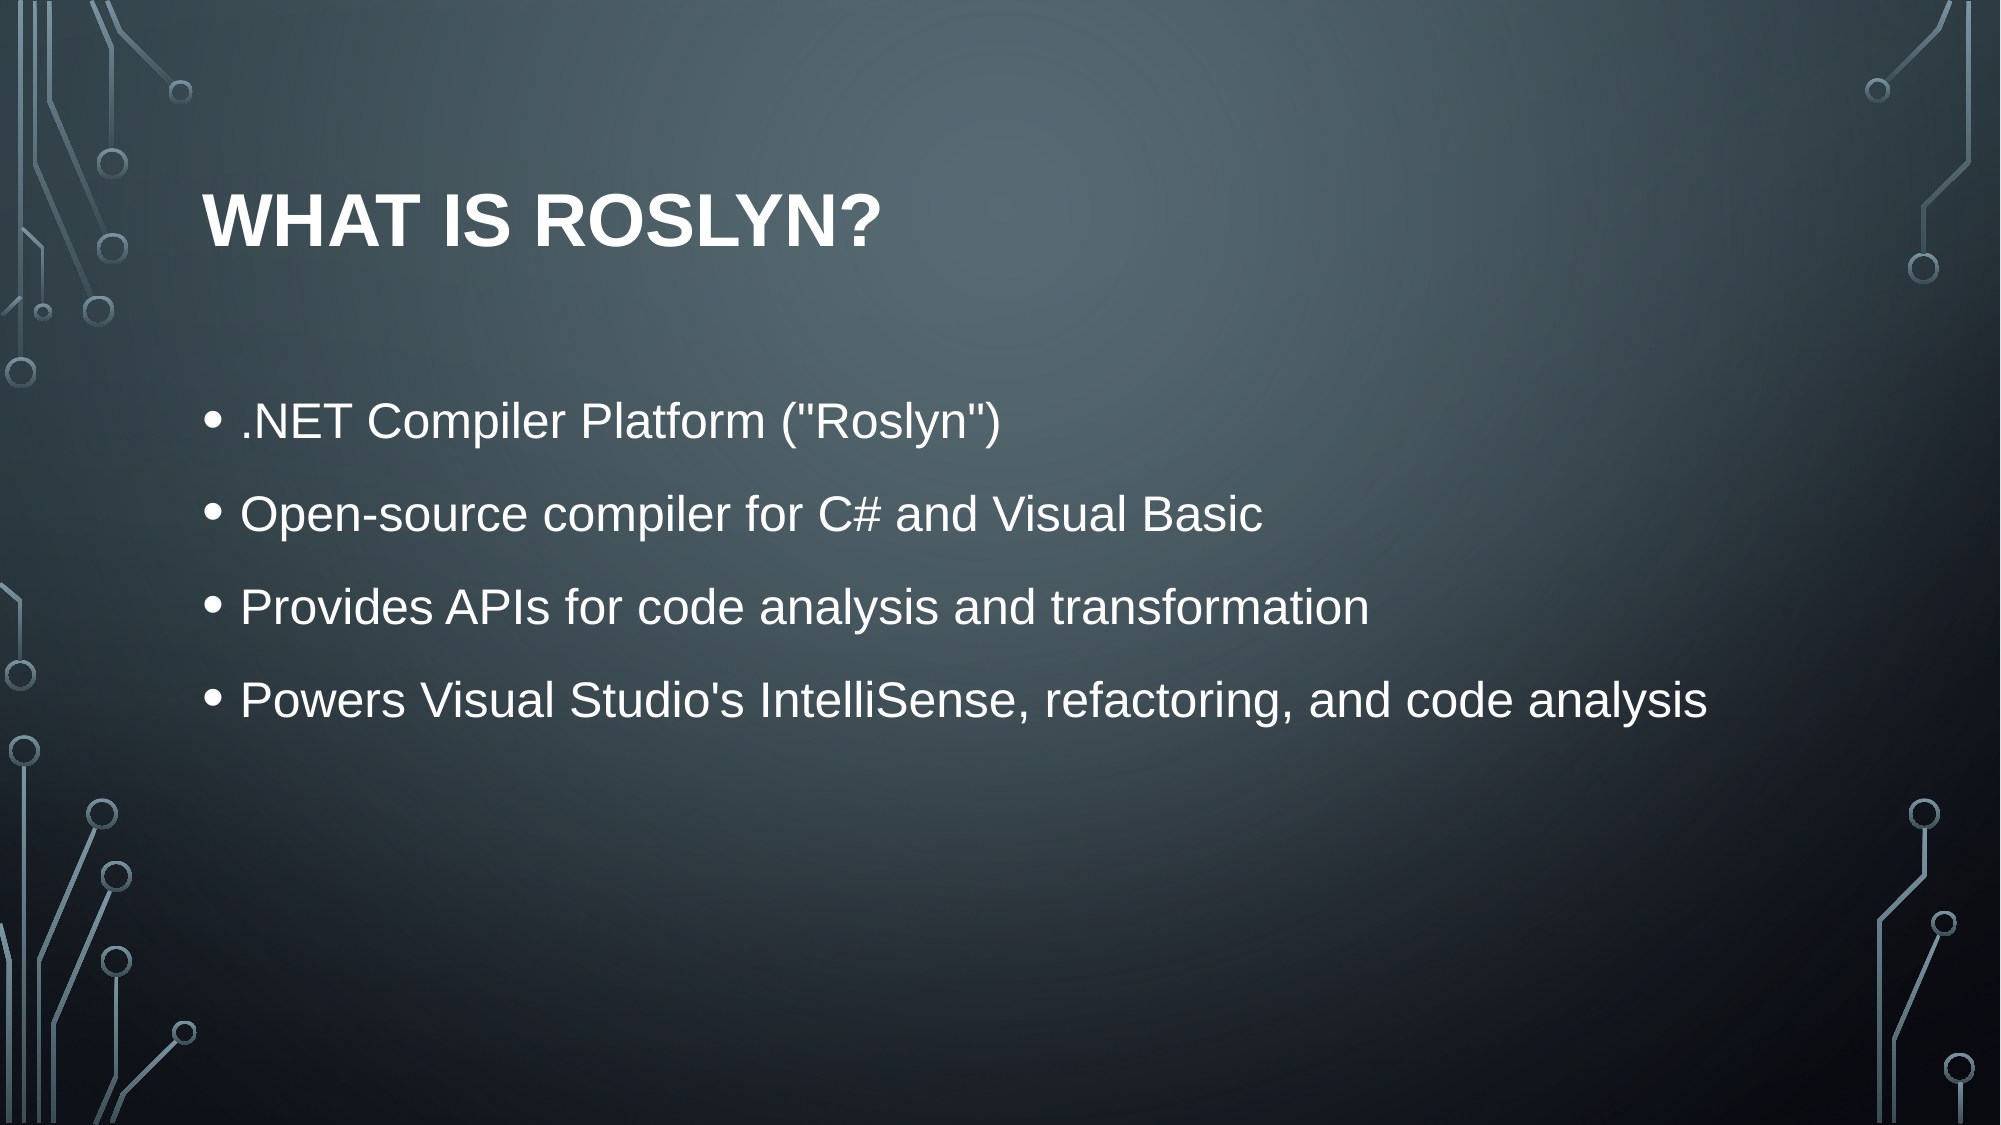

# What is Roslyn?
.NET Compiler Platform ("Roslyn")
Open-source compiler for C# and Visual Basic
Provides APIs for code analysis and transformation
Powers Visual Studio's IntelliSense, refactoring, and code analysis